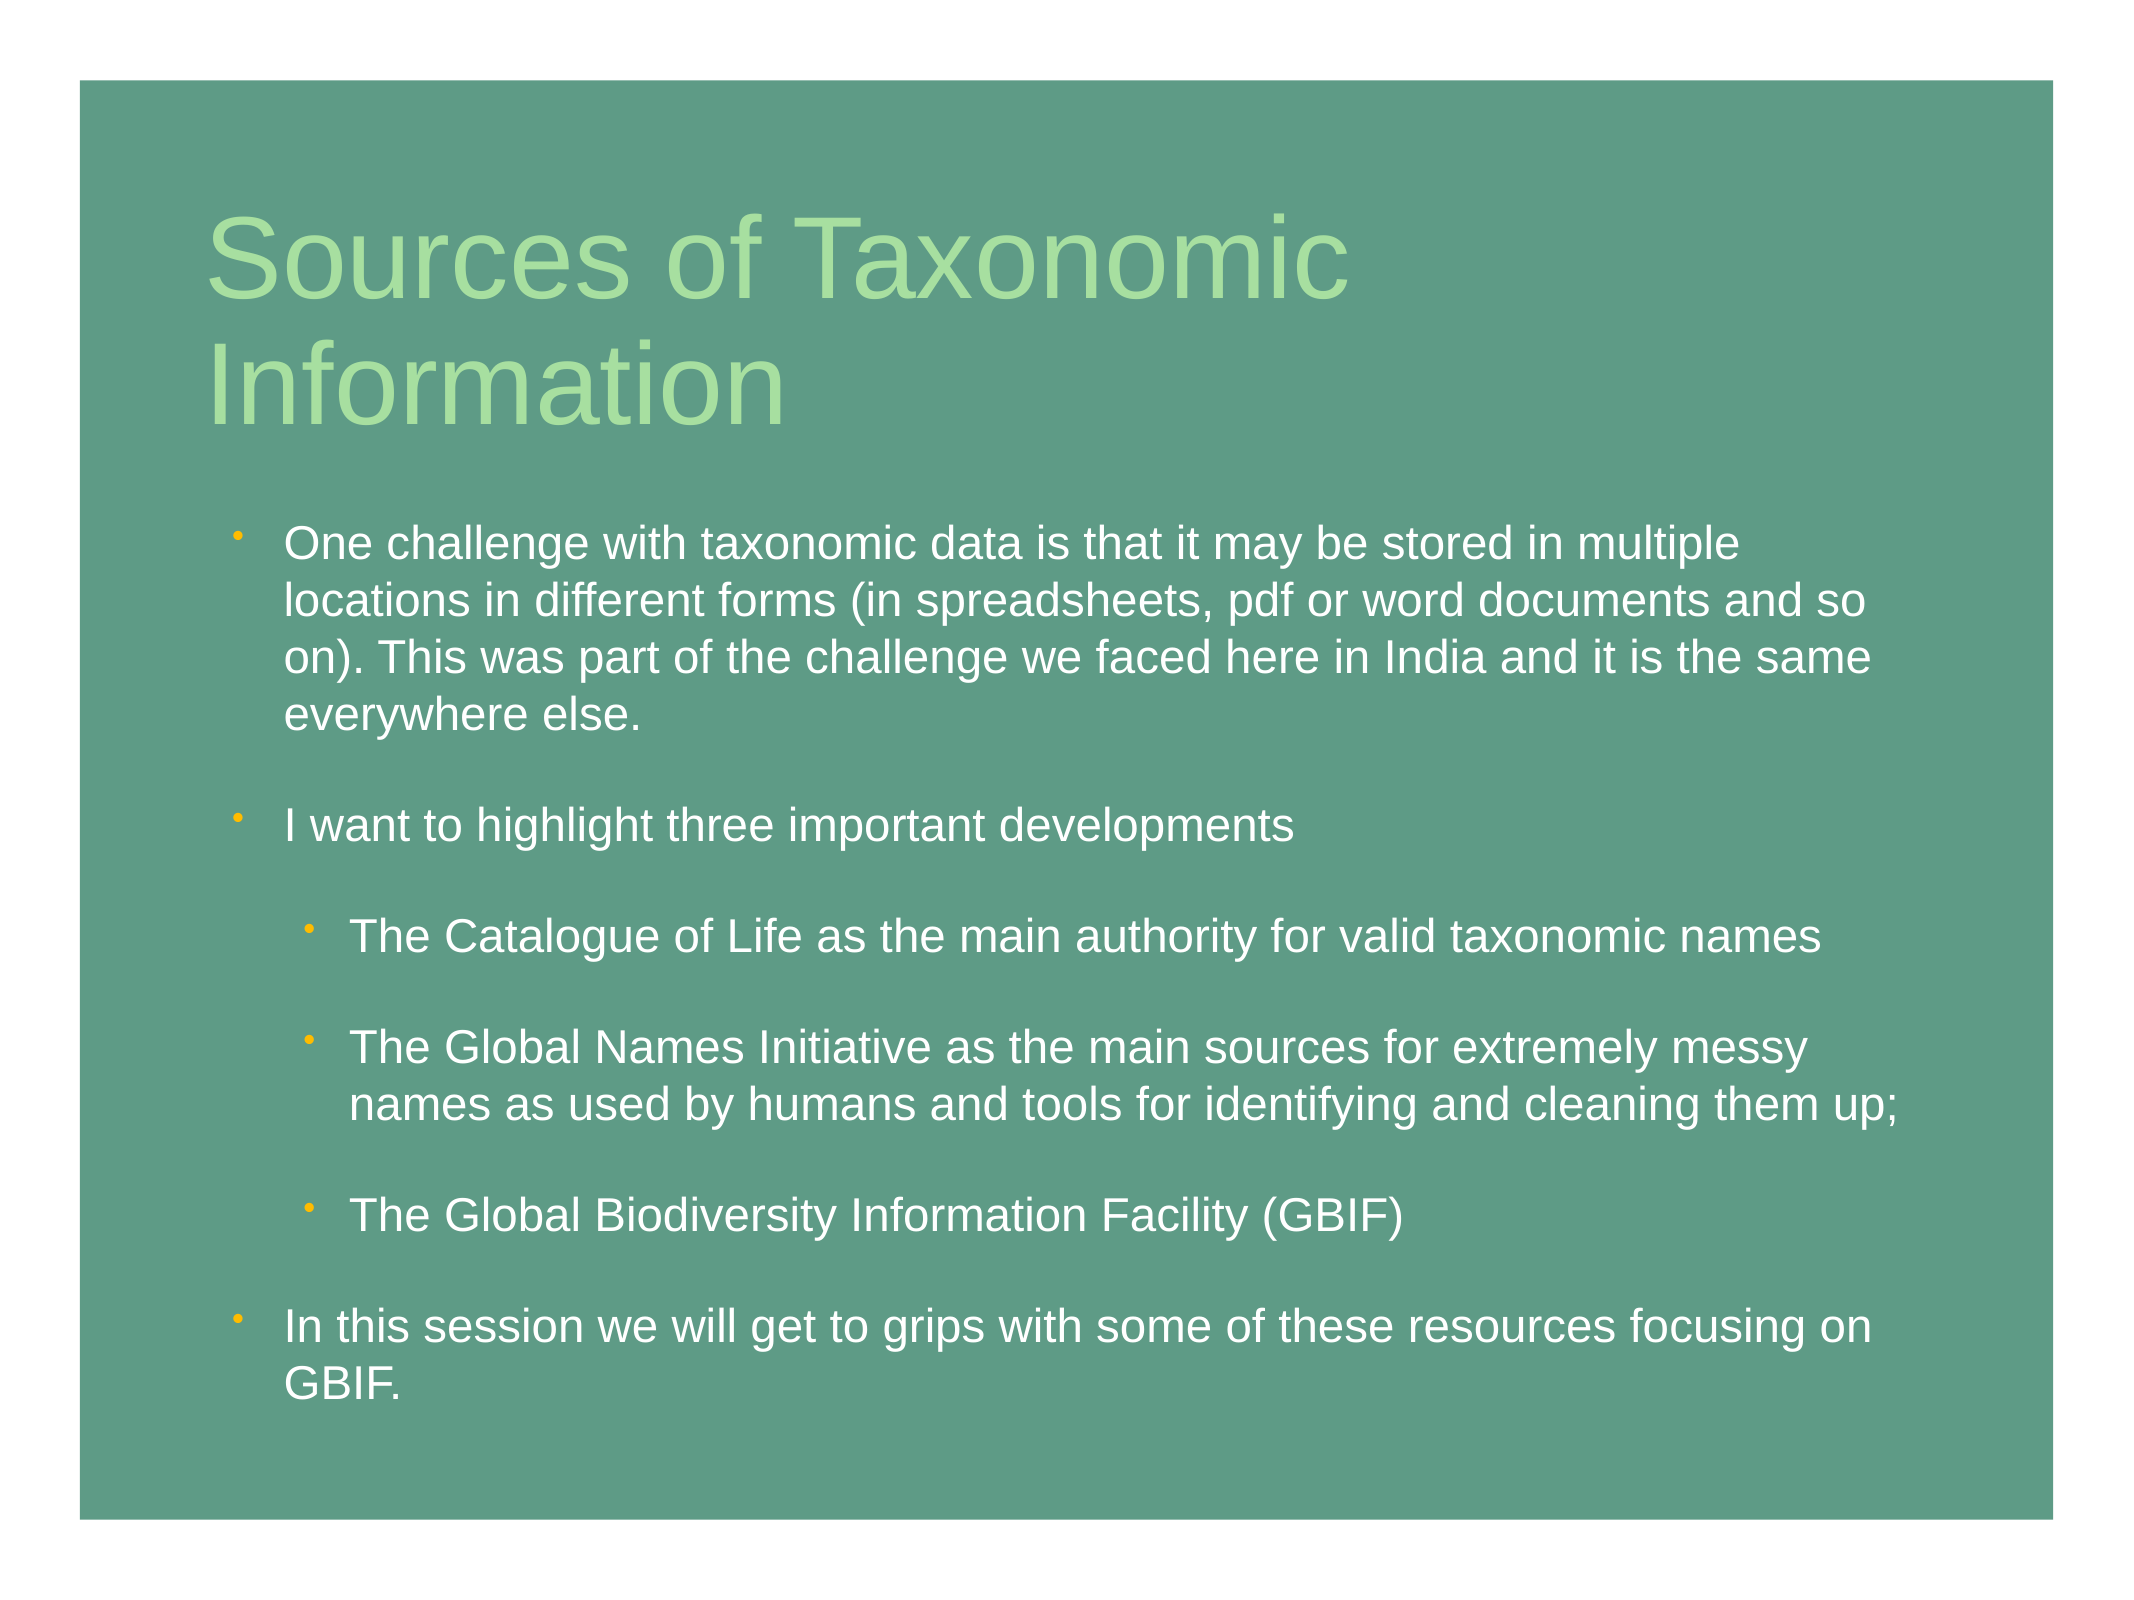

# Sources of Taxonomic Information
One challenge with taxonomic data is that it may be stored in multiple locations in different forms (in spreadsheets, pdf or word documents and so on). This was part of the challenge we faced here in India and it is the same everywhere else.
I want to highlight three important developments
The Catalogue of Life as the main authority for valid taxonomic names
The Global Names Initiative as the main sources for extremely messy names as used by humans and tools for identifying and cleaning them up;
The Global Biodiversity Information Facility (GBIF)
In this session we will get to grips with some of these resources focusing on GBIF.